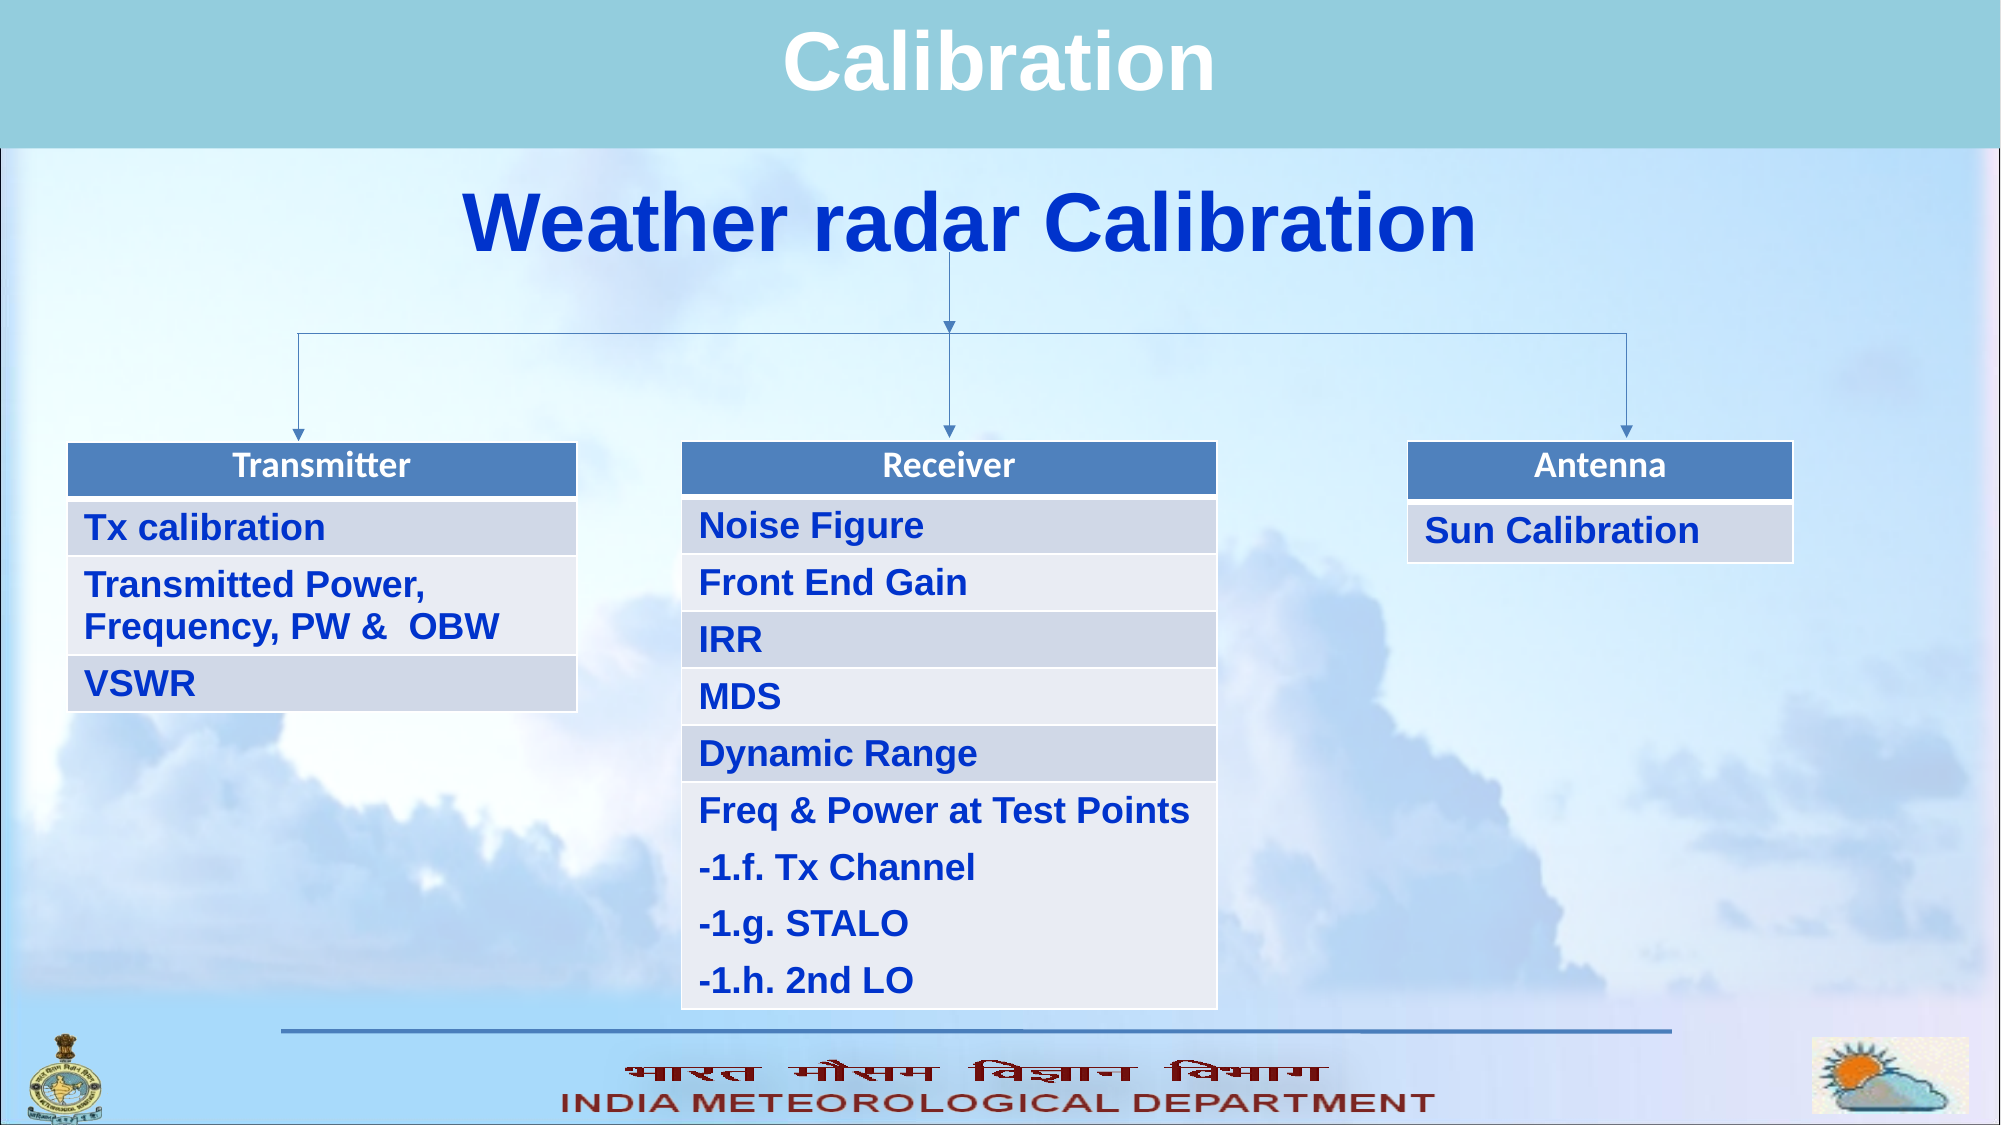

# Calibration
Weather radar Calibration
| Receiver |
| --- |
| Noise Figure |
| Front End Gain |
| IRR |
| MDS |
| Dynamic Range |
| Freq & Power at Test Points -1.f. Tx Channel -1.g. STALO -1.h. 2nd LO |
| Antenna |
| --- |
| Sun Calibration |
| Transmitter |
| --- |
| Tx calibration |
| Transmitted Power, Frequency, PW & OBW |
| VSWR |